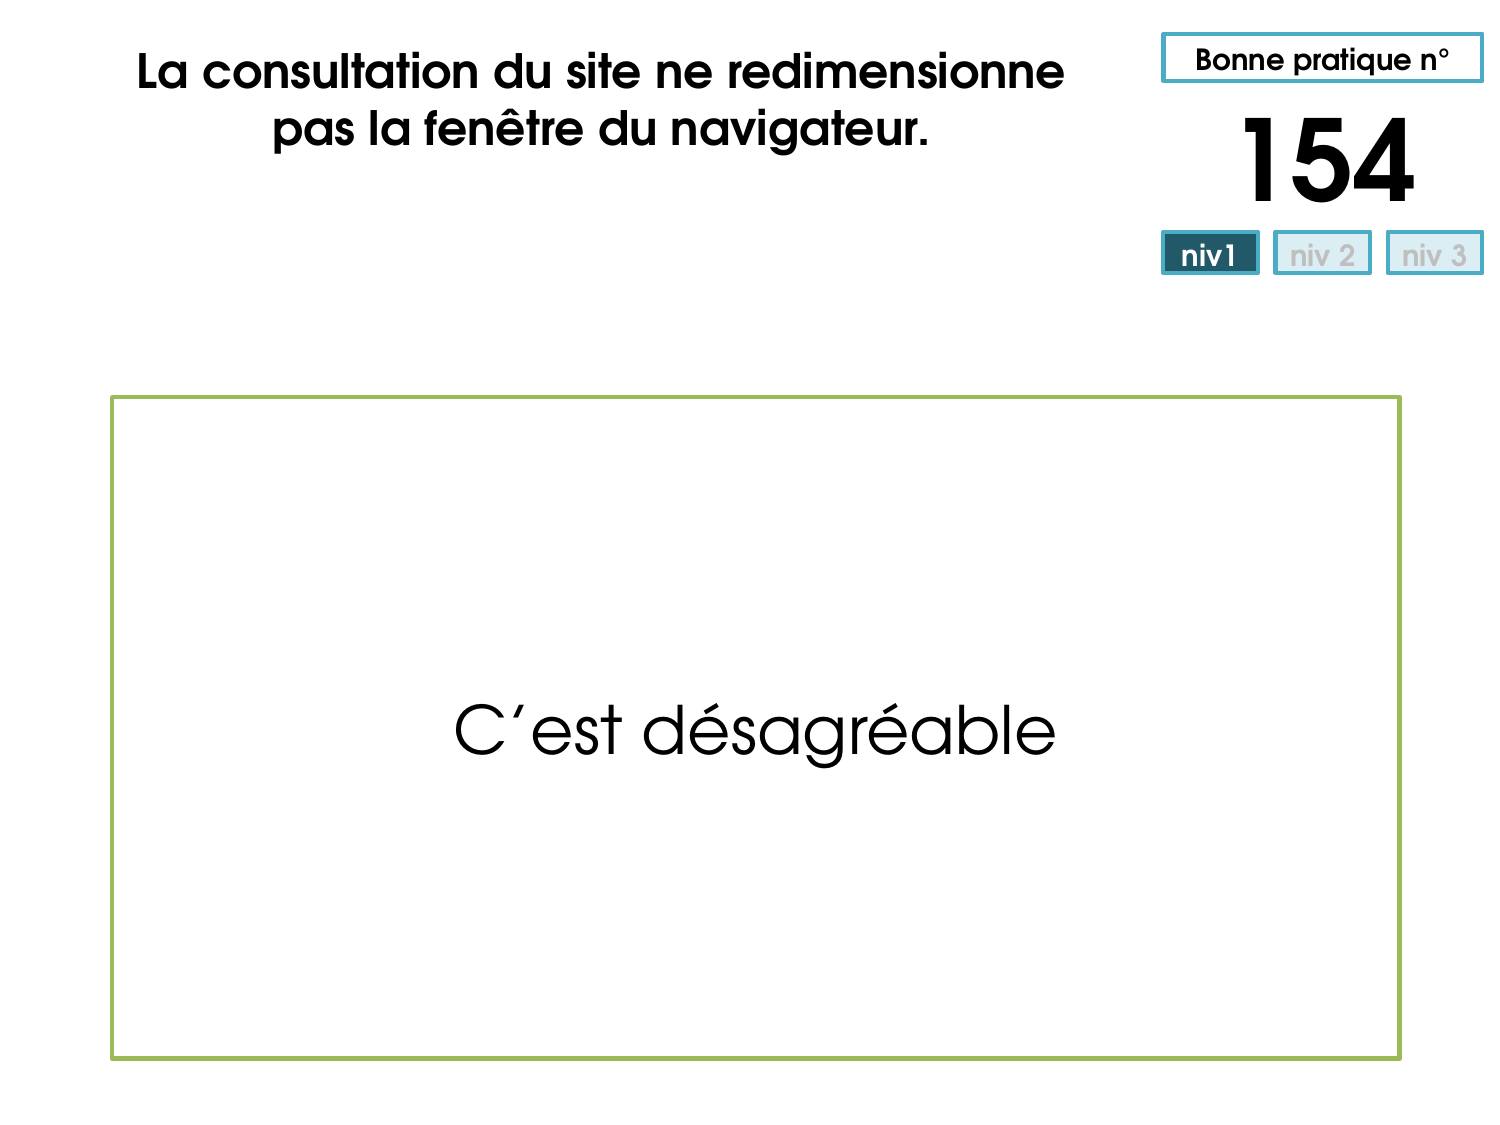

# La consultation du site ne redimensionne pas la fenêtre du navigateur.
154
C’est désagréable